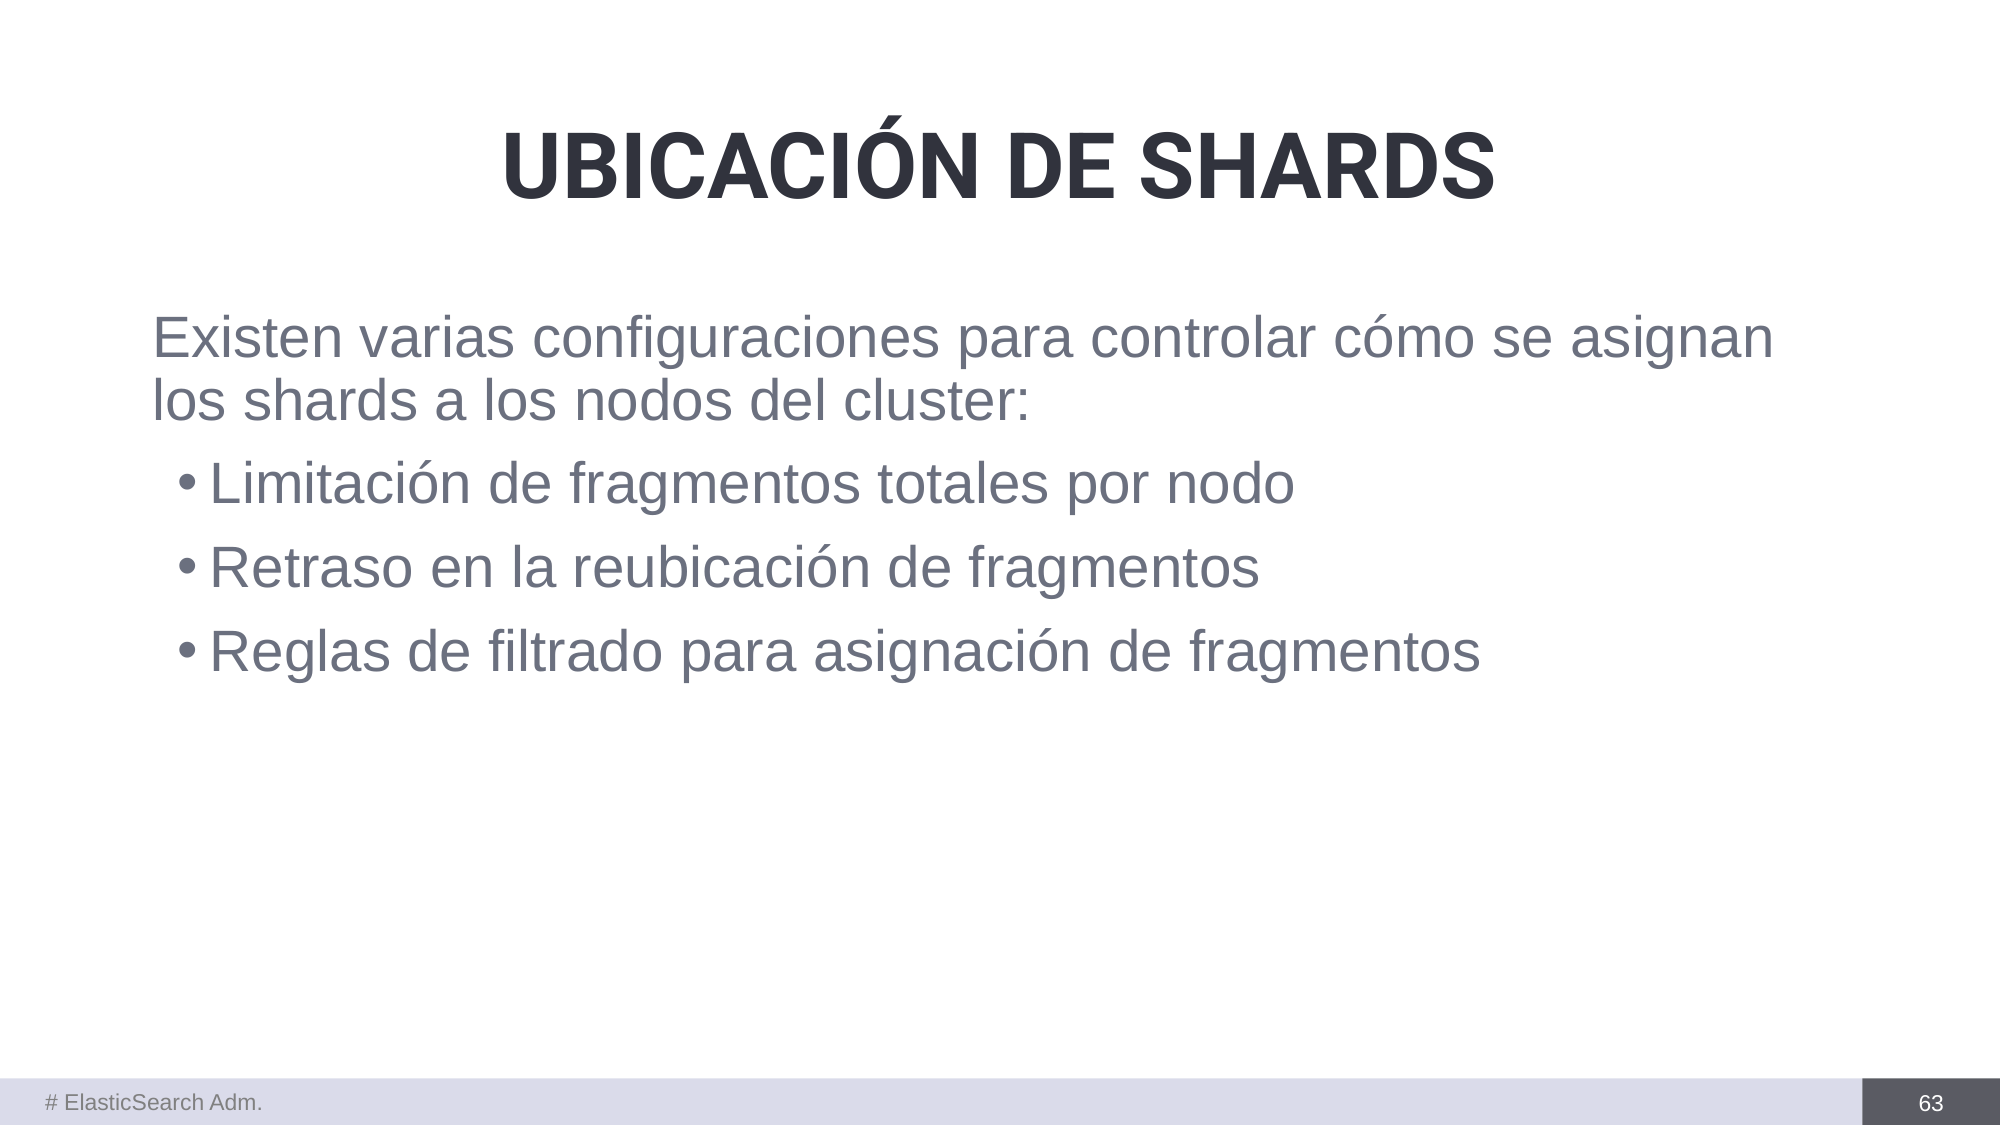

# UBICACIÓN DE SHARDS
Existen varias configuraciones para controlar cómo se asignan los shards a los nodos del cluster:
Limitación de fragmentos totales por nodo
Retraso en la reubicación de fragmentos
Reglas de filtrado para asignación de fragmentos
# ElasticSearch Adm.
63